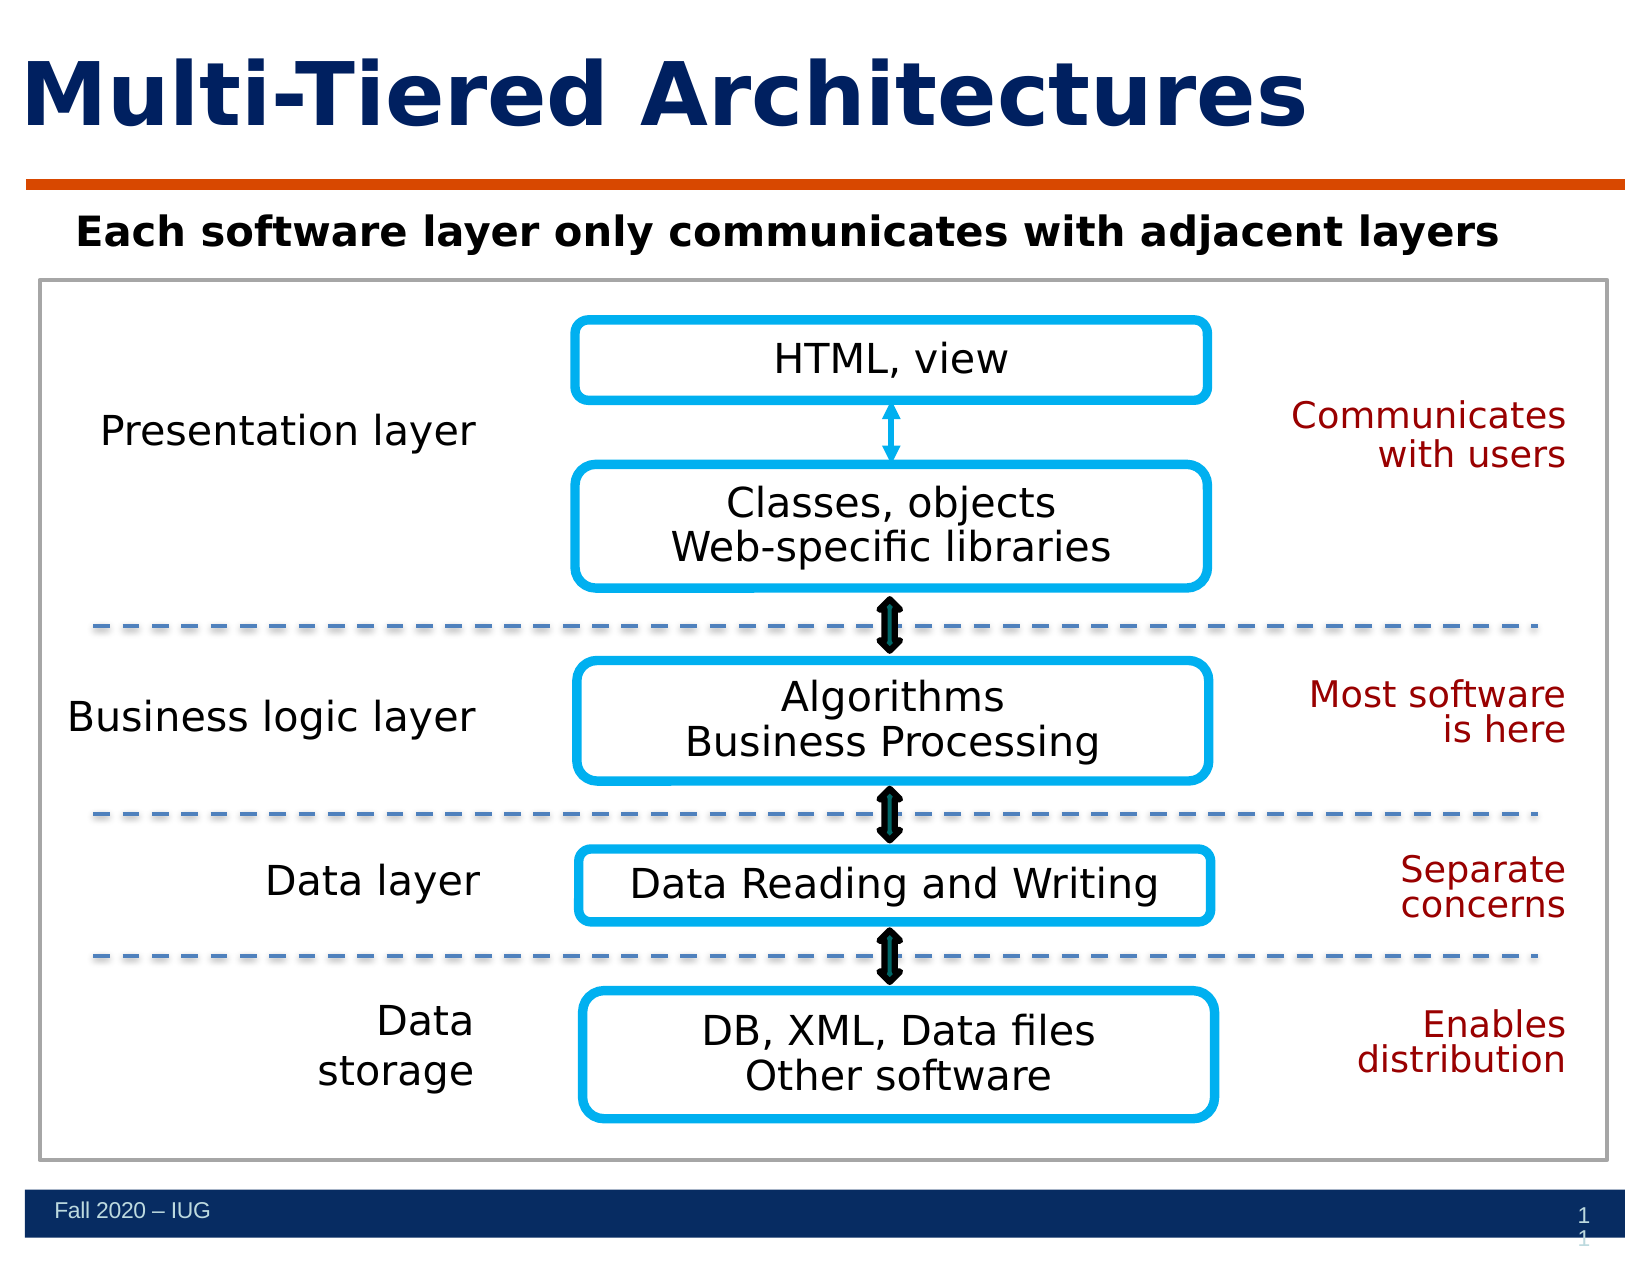

# Multi-Tiered Architectures
Each software layer only communicates with adjacent layers

HTML, view
Classes, objects
Web-specific libraries
Communicates
with users
Presentation layer

Algorithms
Business Processing
Most software is here
Business logic layer

Data layer
Separate concerns
Data Reading and Writing

Data storage
DB, XML, Data files
Other software
Enables distribution
Fall 2020 – IUG
11